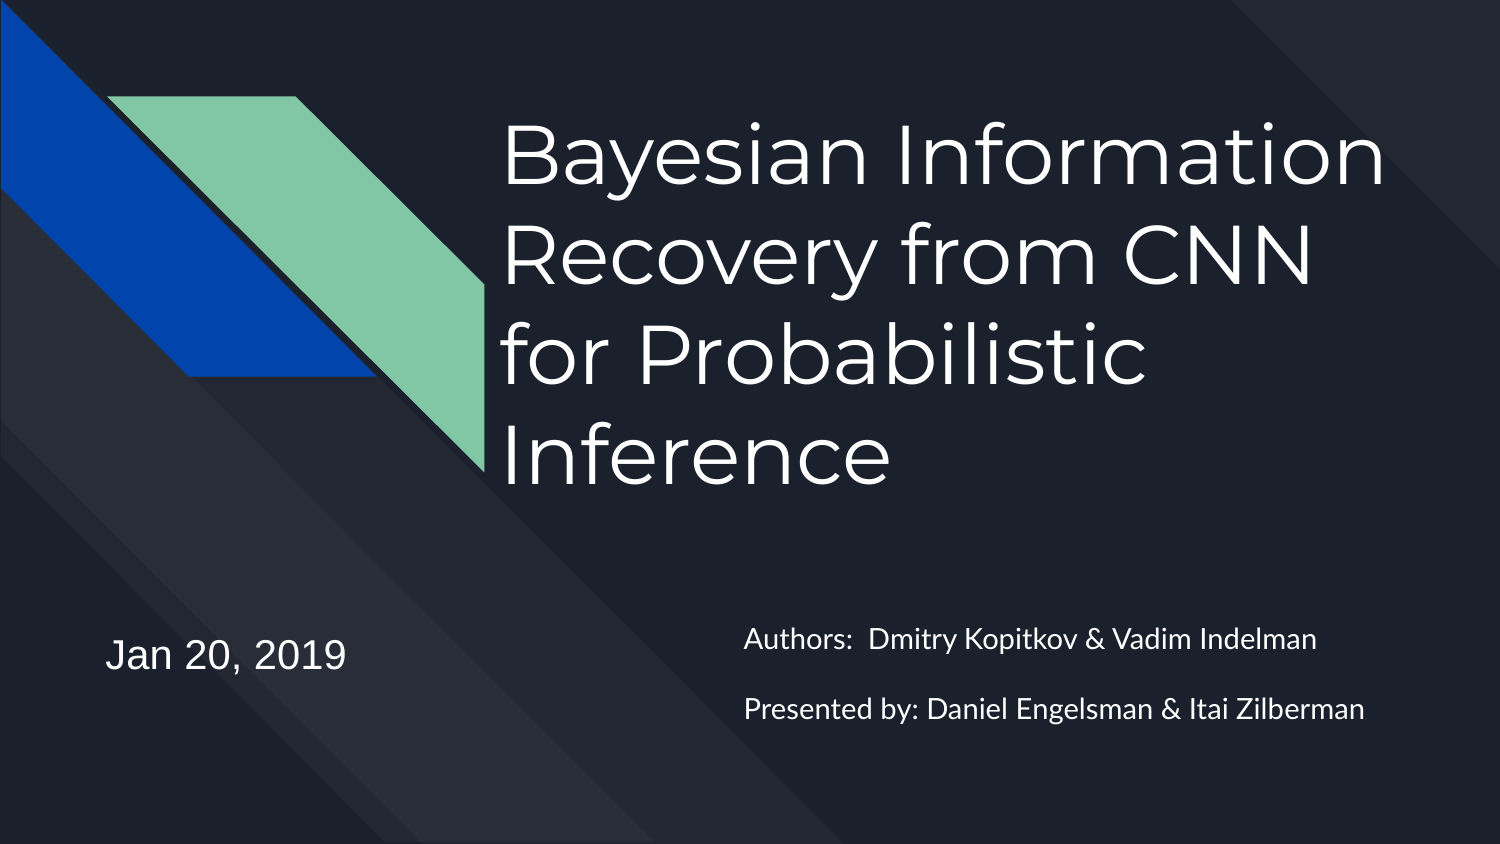

# Bayesian Information Recovery from CNN for Probabilistic Inference

Authors:  Dmitry Kopitkov & Vadim Indelman

Presented by: Daniel Engelsman & Itai Zilberman
Jan 20, 2019